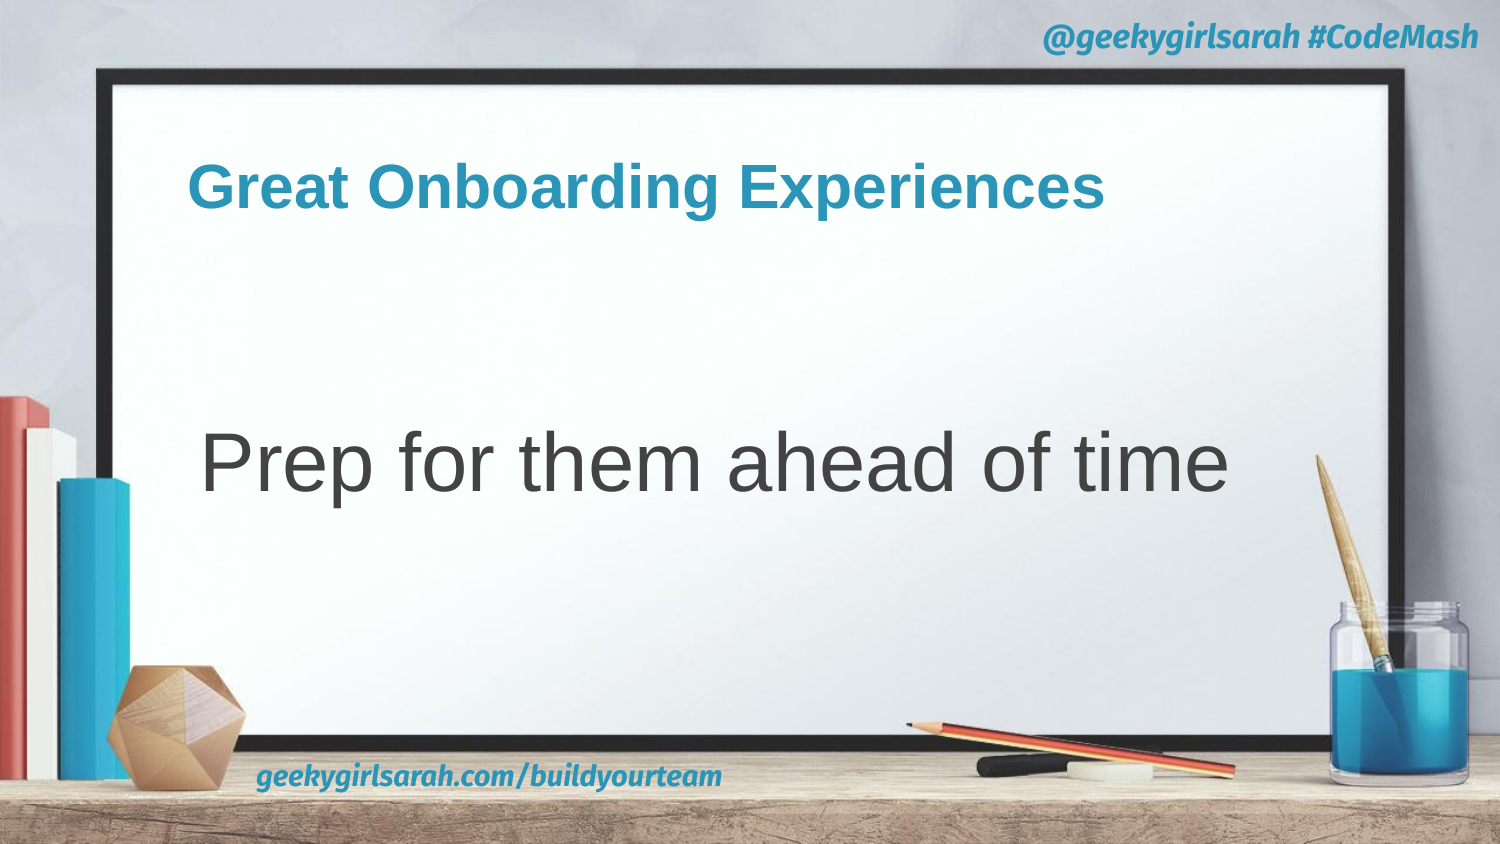

# Great Onboarding Experiences
Prep for them ahead of time